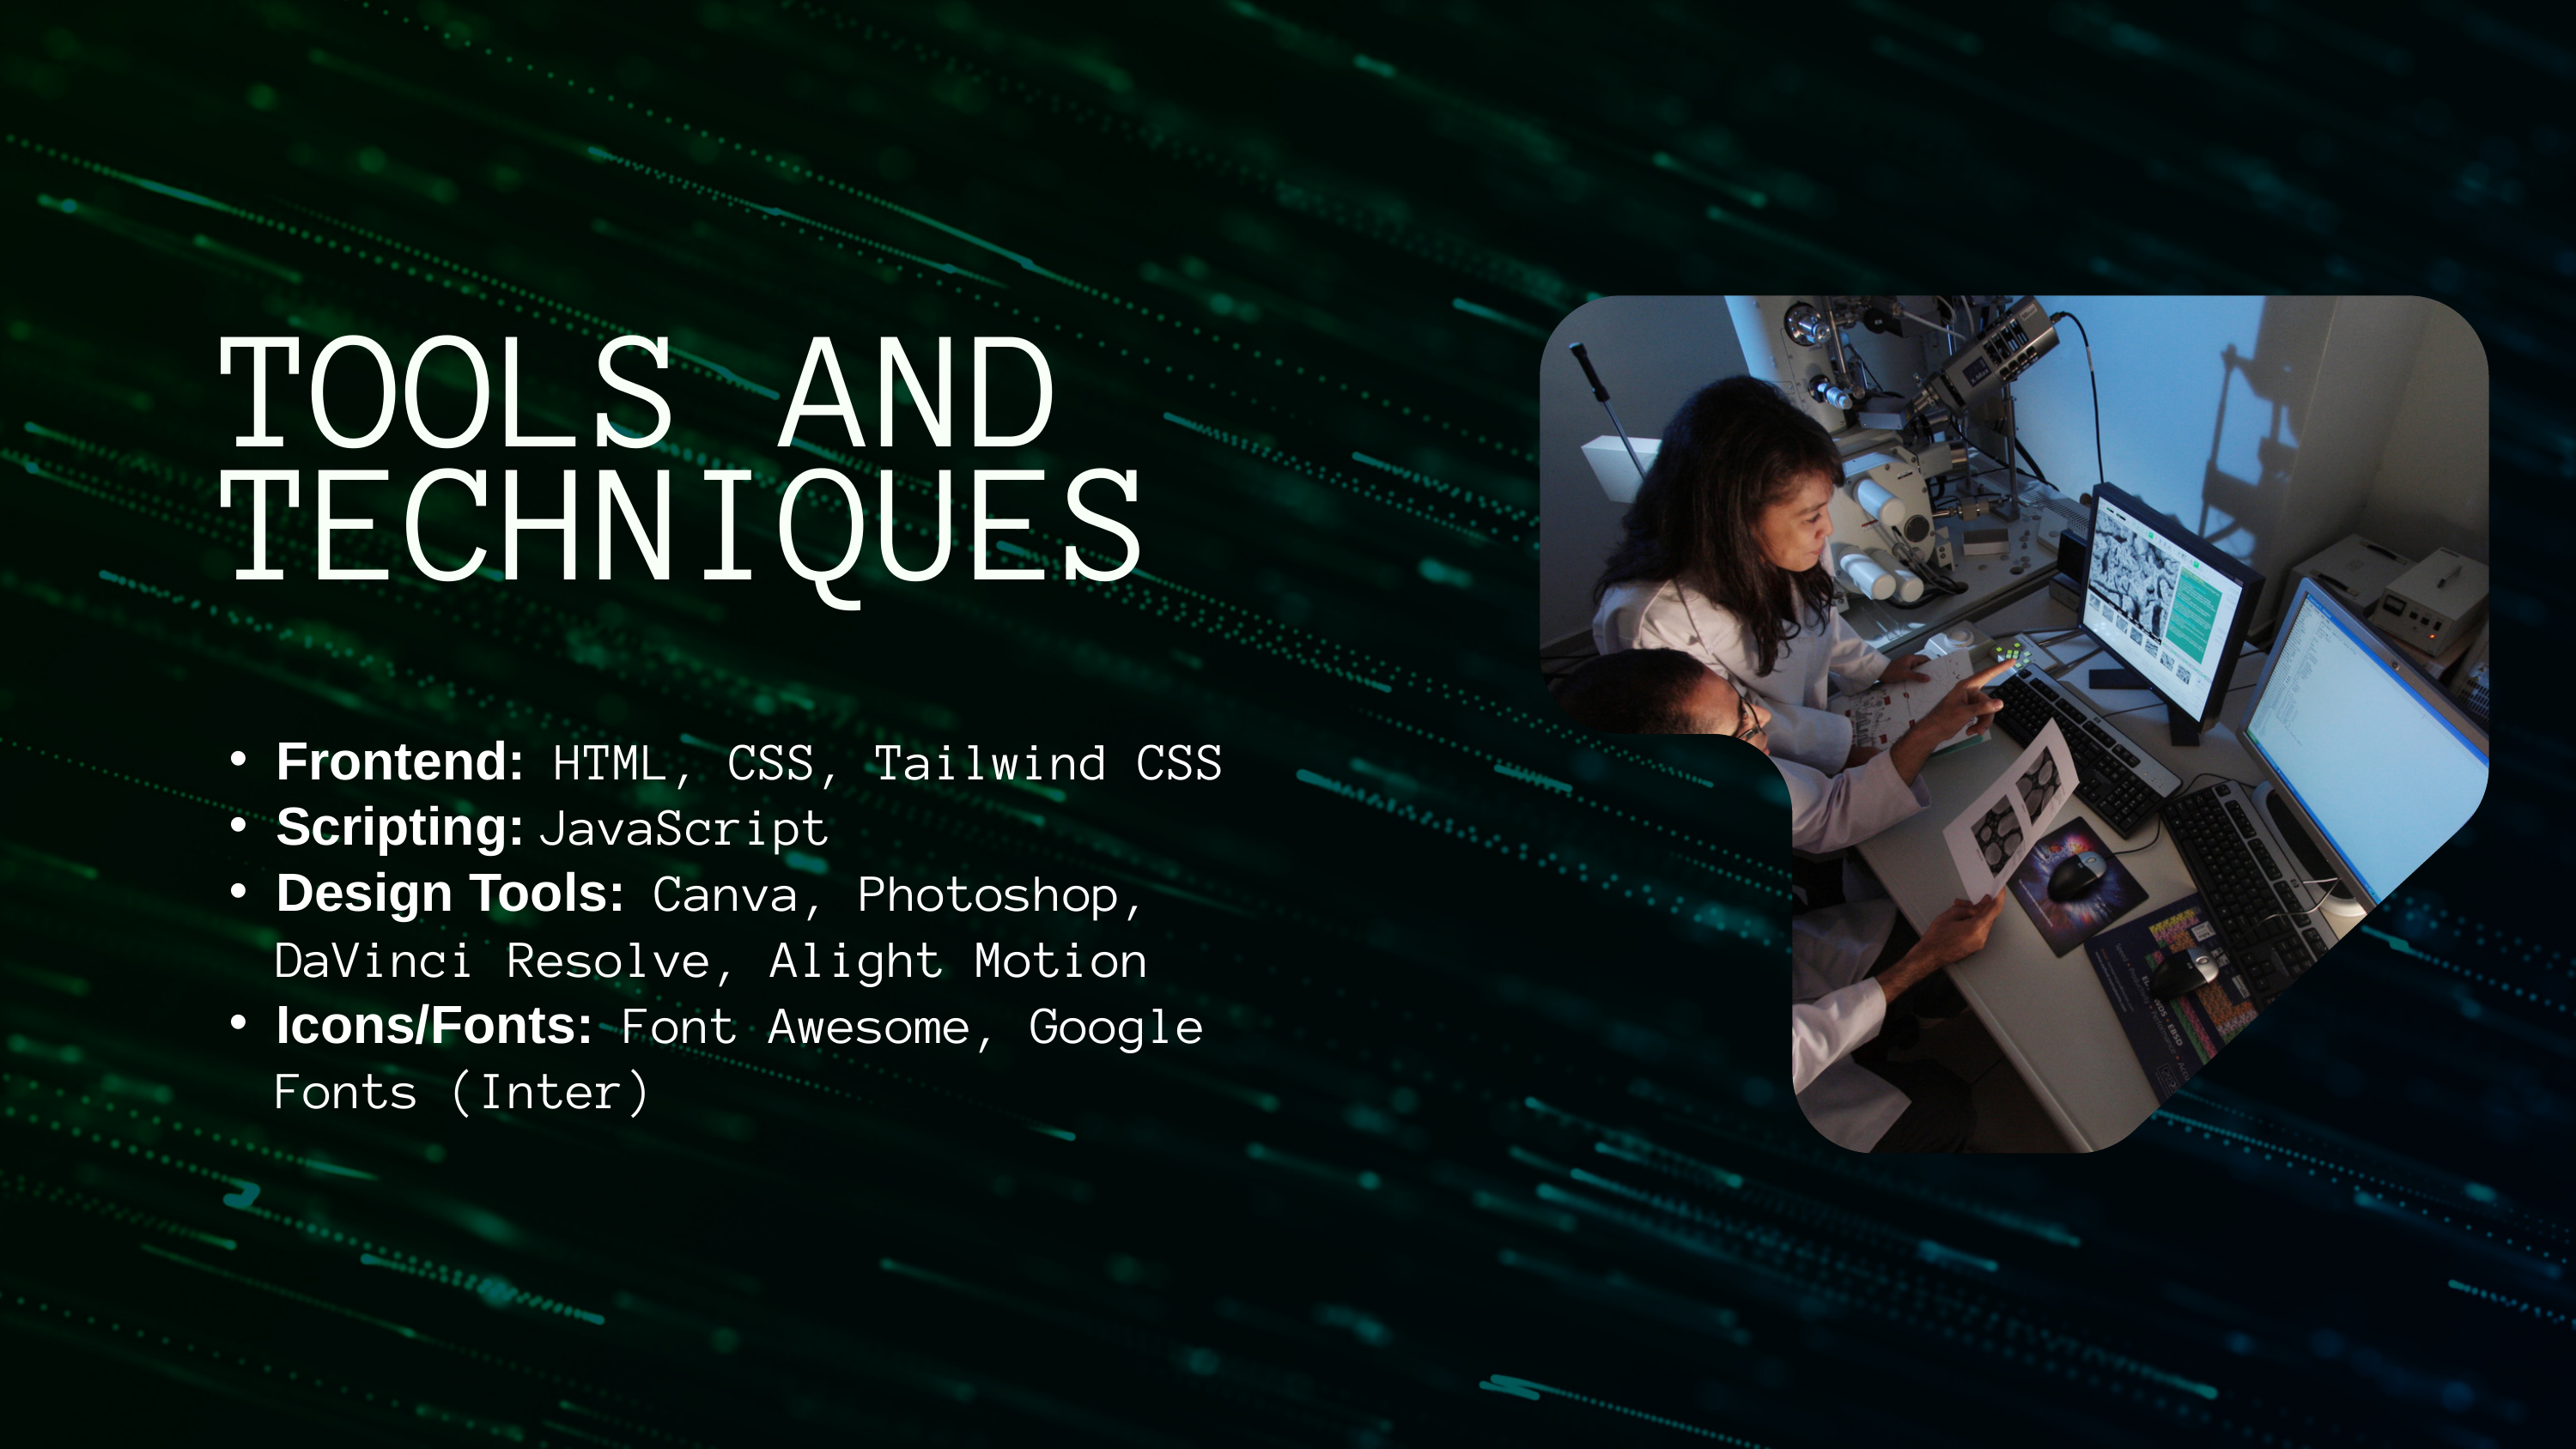

TOOLS AND TECHNIQUES
Frontend: HTML, CSS, Tailwind CSS
Scripting: JavaScript
Design Tools: Canva, Photoshop, DaVinci Resolve, Alight Motion
Icons/Fonts: Font Awesome, Google Fonts (Inter)